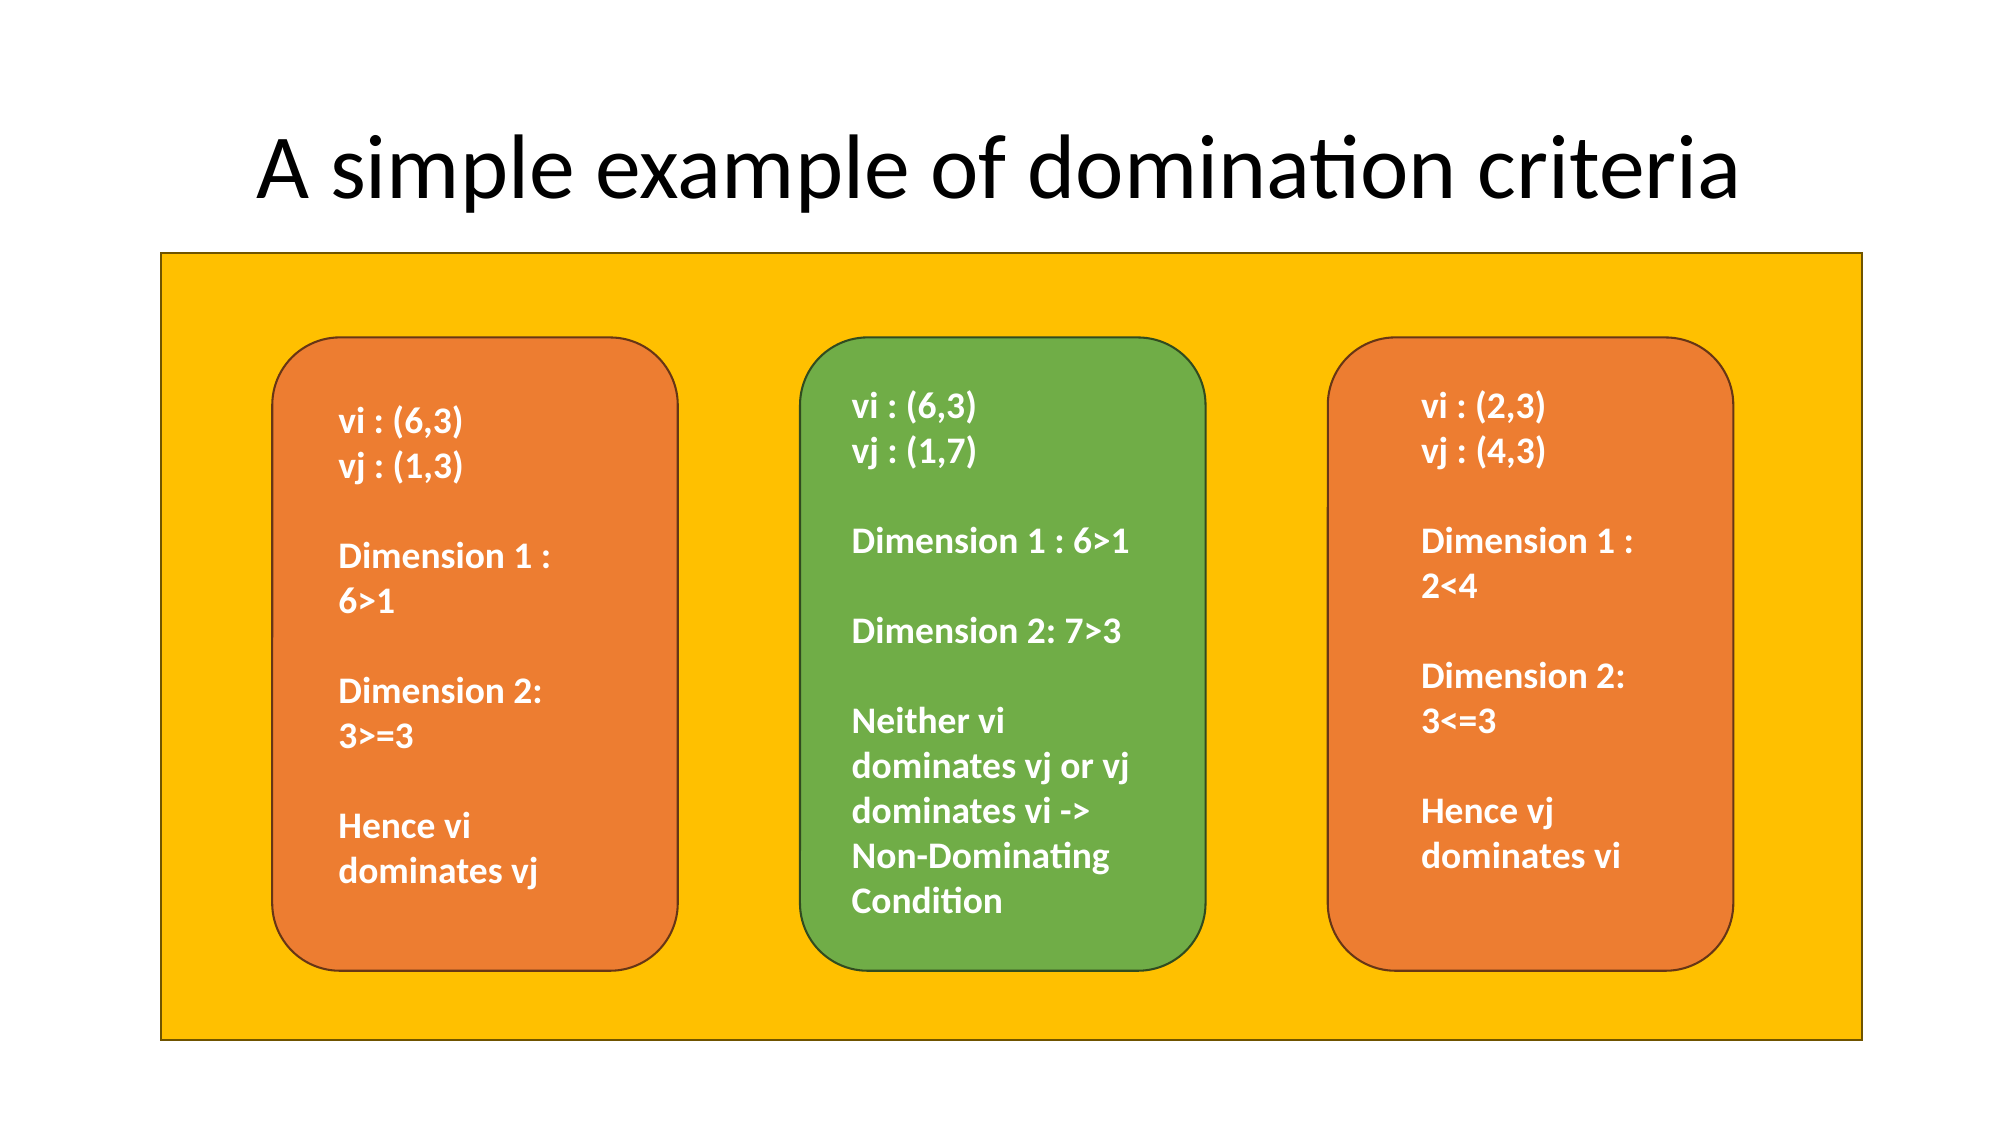

# A simple example of domination criteria

vi : (6,3)
vj : (1,7)

Dimension 1 : 6>1

Dimension 2: 7>3

Neither vi dominates vj or vj dominates vi -> Non-Dominating Condition
vi : (2,3)
vj : (4,3)

Dimension 1 : 2<4

Dimension 2: 3<=3

Hence vj dominates vi
vi : (6,3)
vj : (1,3)

Dimension 1 : 6>1

Dimension 2: 3>=3

Hence vi dominates vj